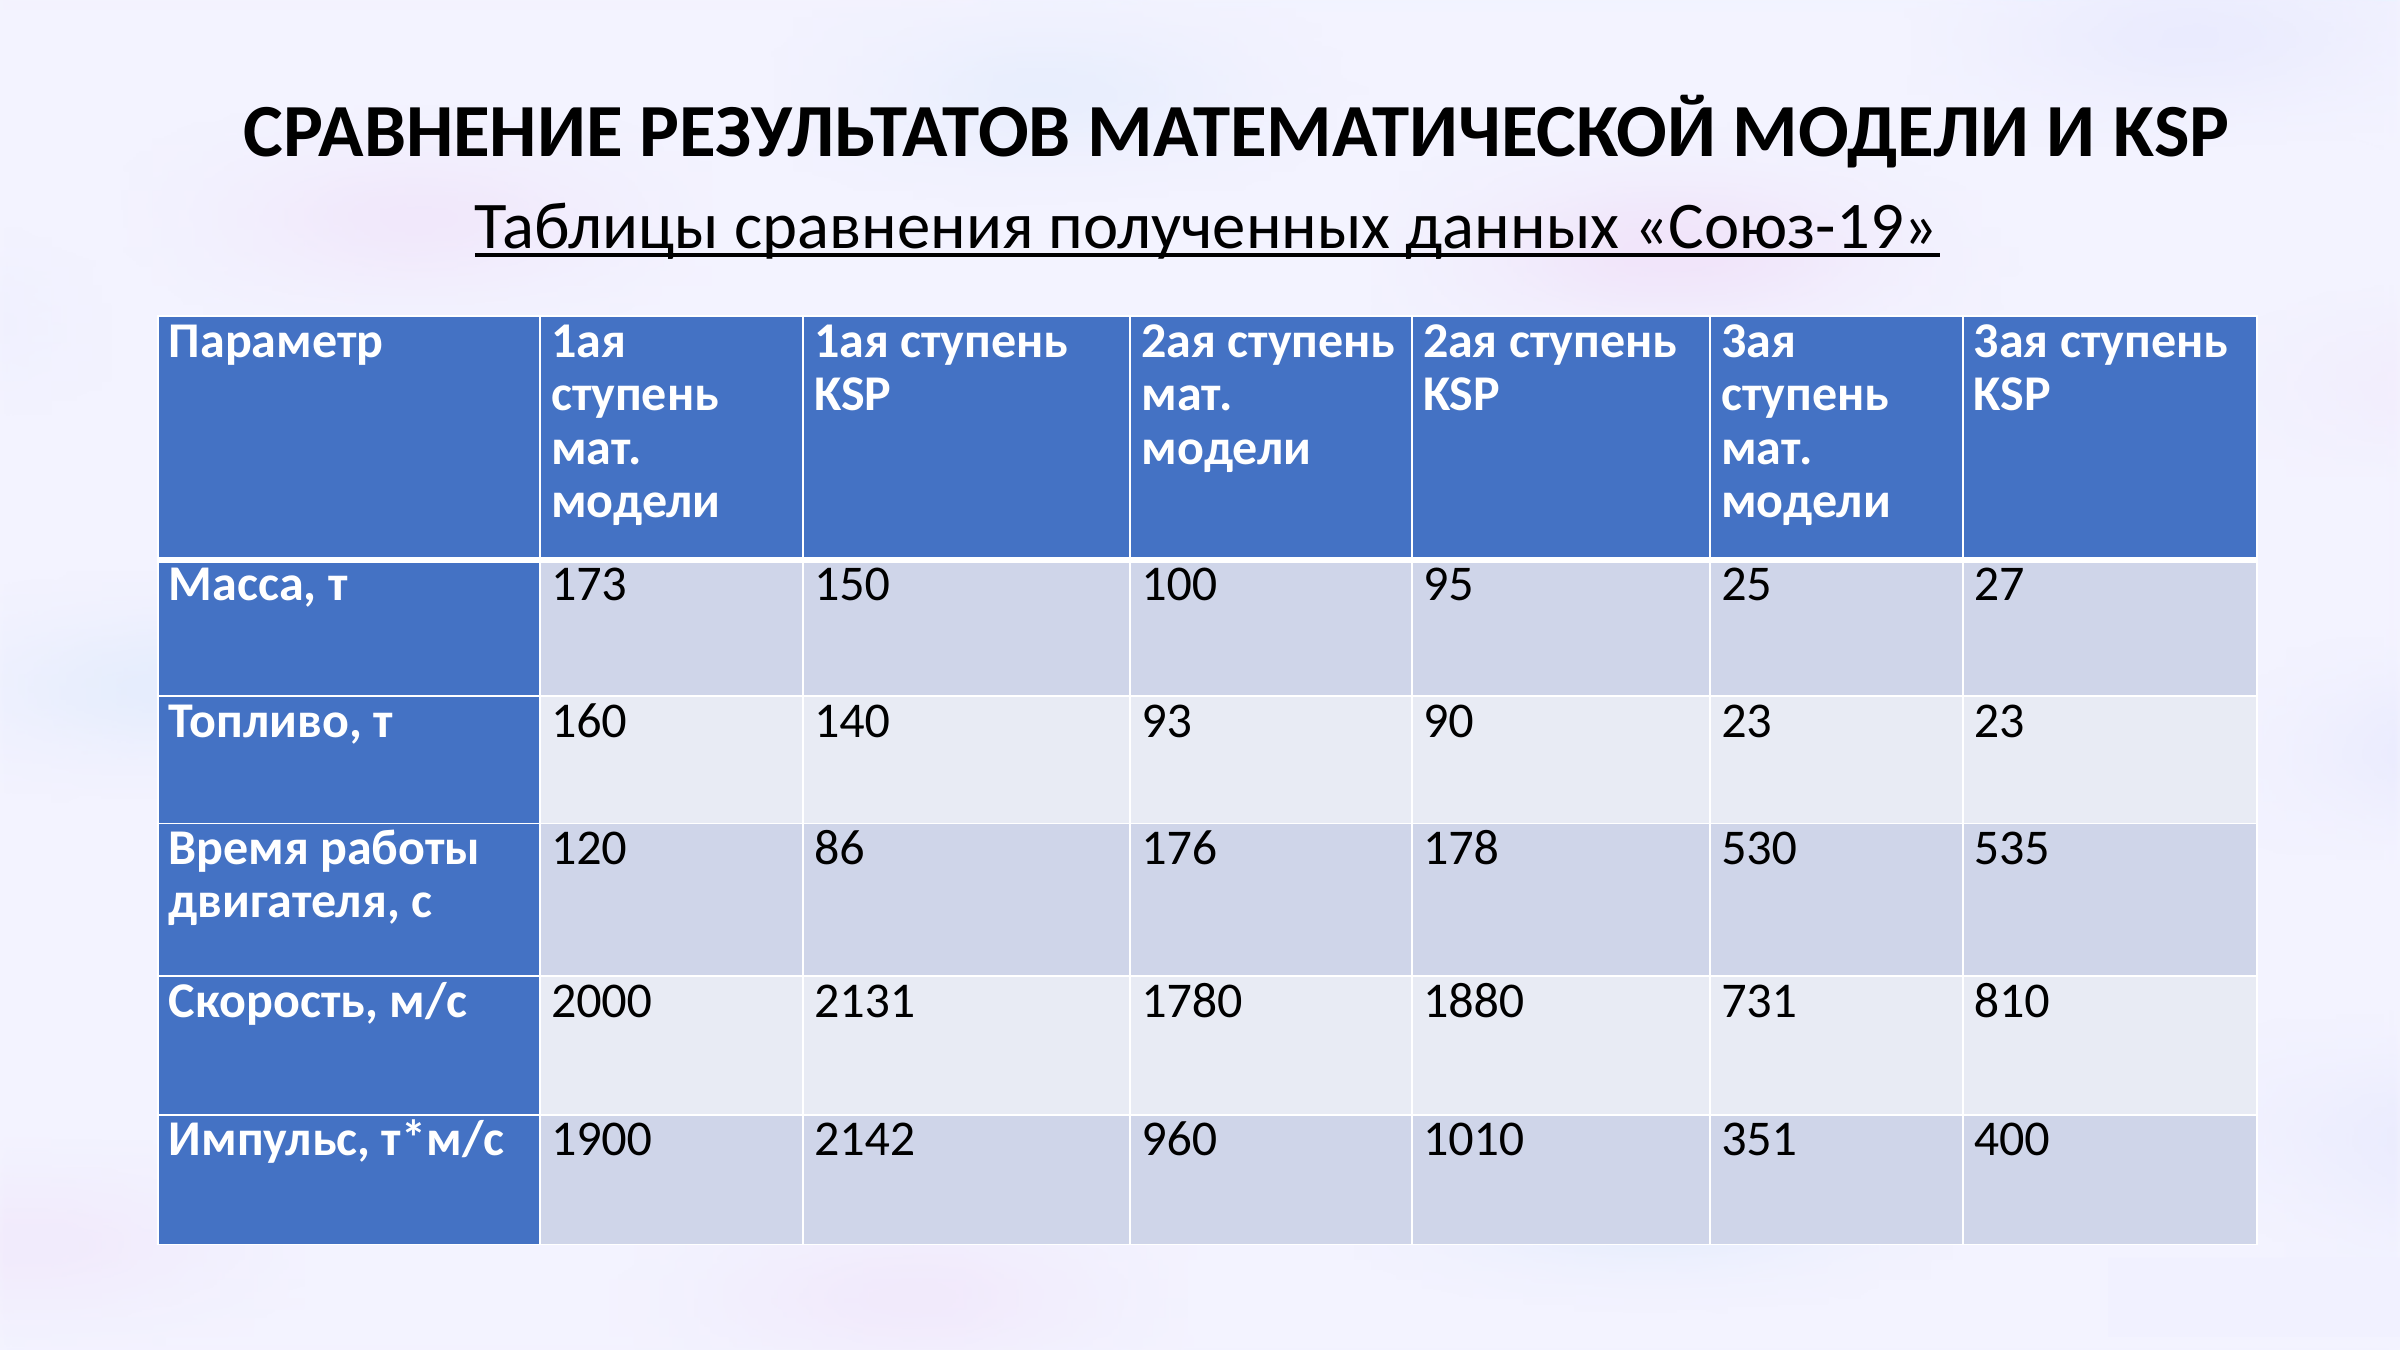

СРАВНЕНИЕ РЕЗУЛЬТАТОВ МАТЕМАТИЧЕСКОЙ МОДЕЛИ И KSP
Таблицы сравнения полученных данных «Союз-19»
| Параметр | 1ая ступень мат. модели | 1ая ступень KSP | 2ая ступень мат. модели | 2ая ступень KSP | 3ая ступень мат. модели | 3ая ступень KSP |
| --- | --- | --- | --- | --- | --- | --- |
| Масса, т | 173 | 150 | 100 | 95 | 25 | 27 |
| Топливо, т | 160 | 140 | 93 | 90 | 23 | 23 |
| Время работы двигателя, с | 120 | 86 | 176 | 178 | 530 | 535 |
| Скорость, м/с | 2000 | 2131 | 1780 | 1880 | 731 | 810 |
| Импульс, т\*м/с | 1900 | 2142 | 960 | 1010 | 351 | 400 |